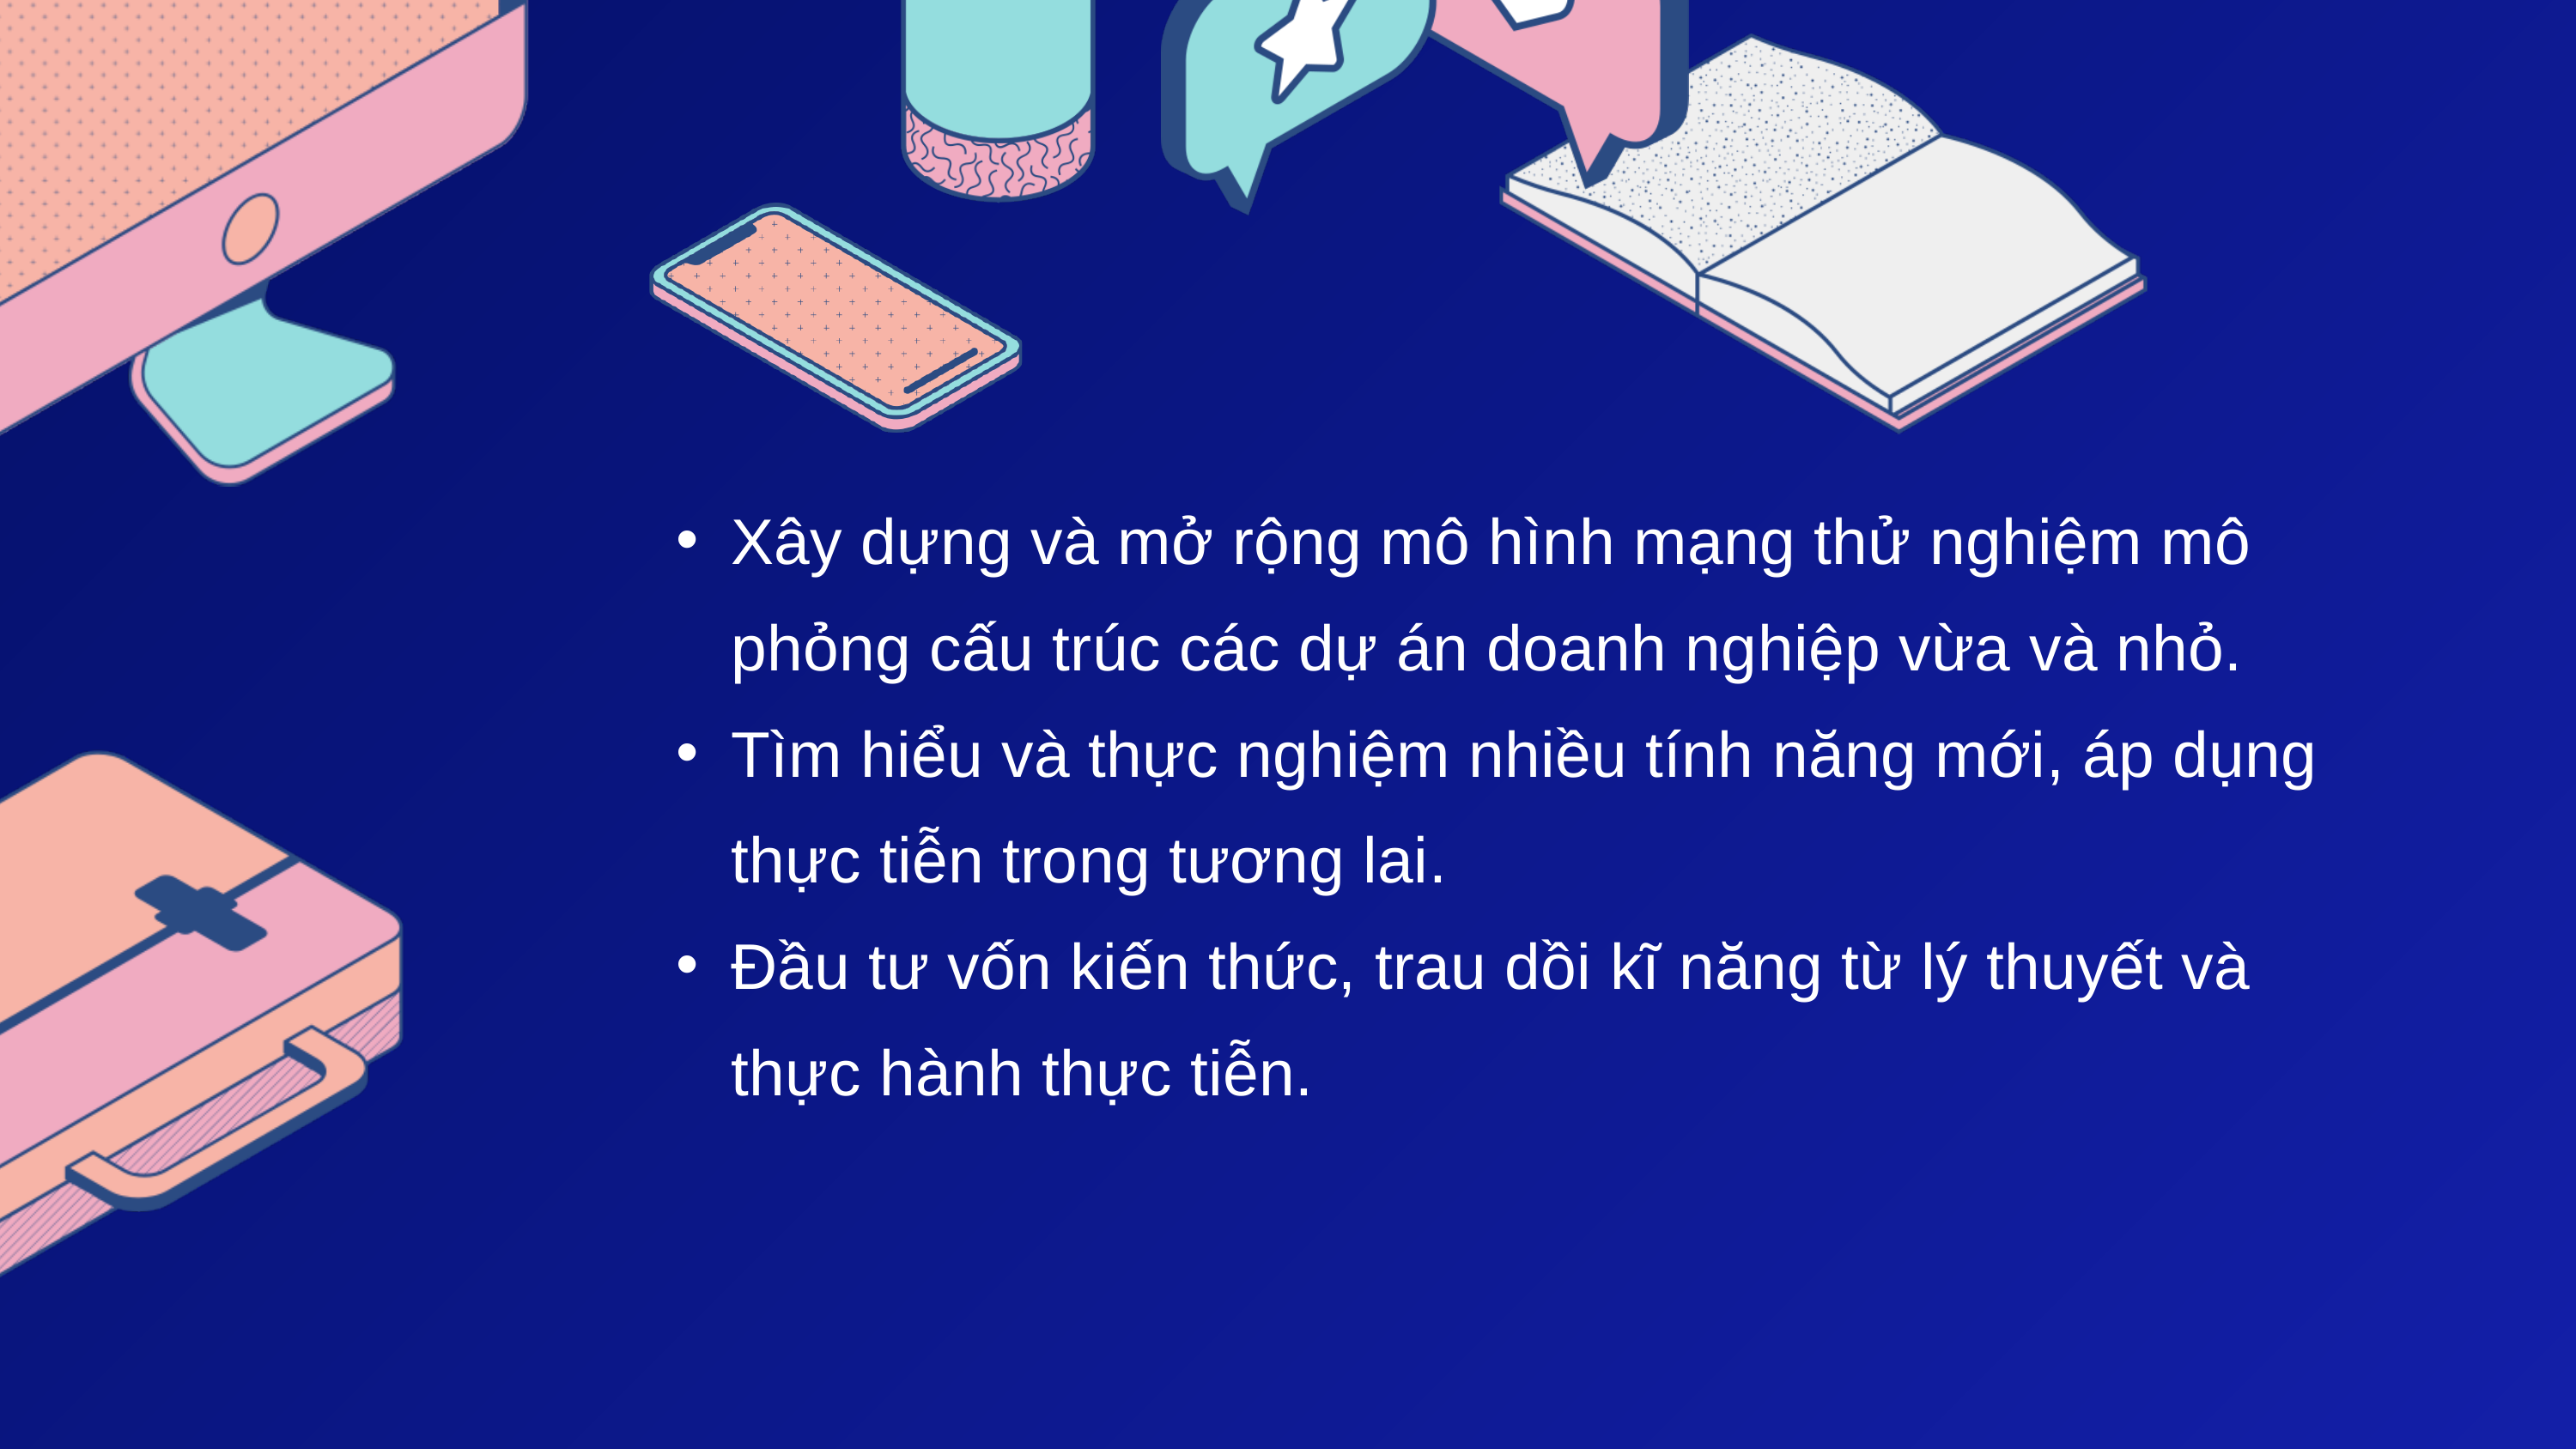

Xây dựng và mở rộng mô hình mạng thử nghiệm mô phỏng cấu trúc các dự án doanh nghiệp vừa và nhỏ.
Tìm hiểu và thực nghiệm nhiều tính năng mới, áp dụng thực tiễn trong tương lai.
Đầu tư vốn kiến thức, trau dồi kĩ năng từ lý thuyết và thực hành thực tiễn.